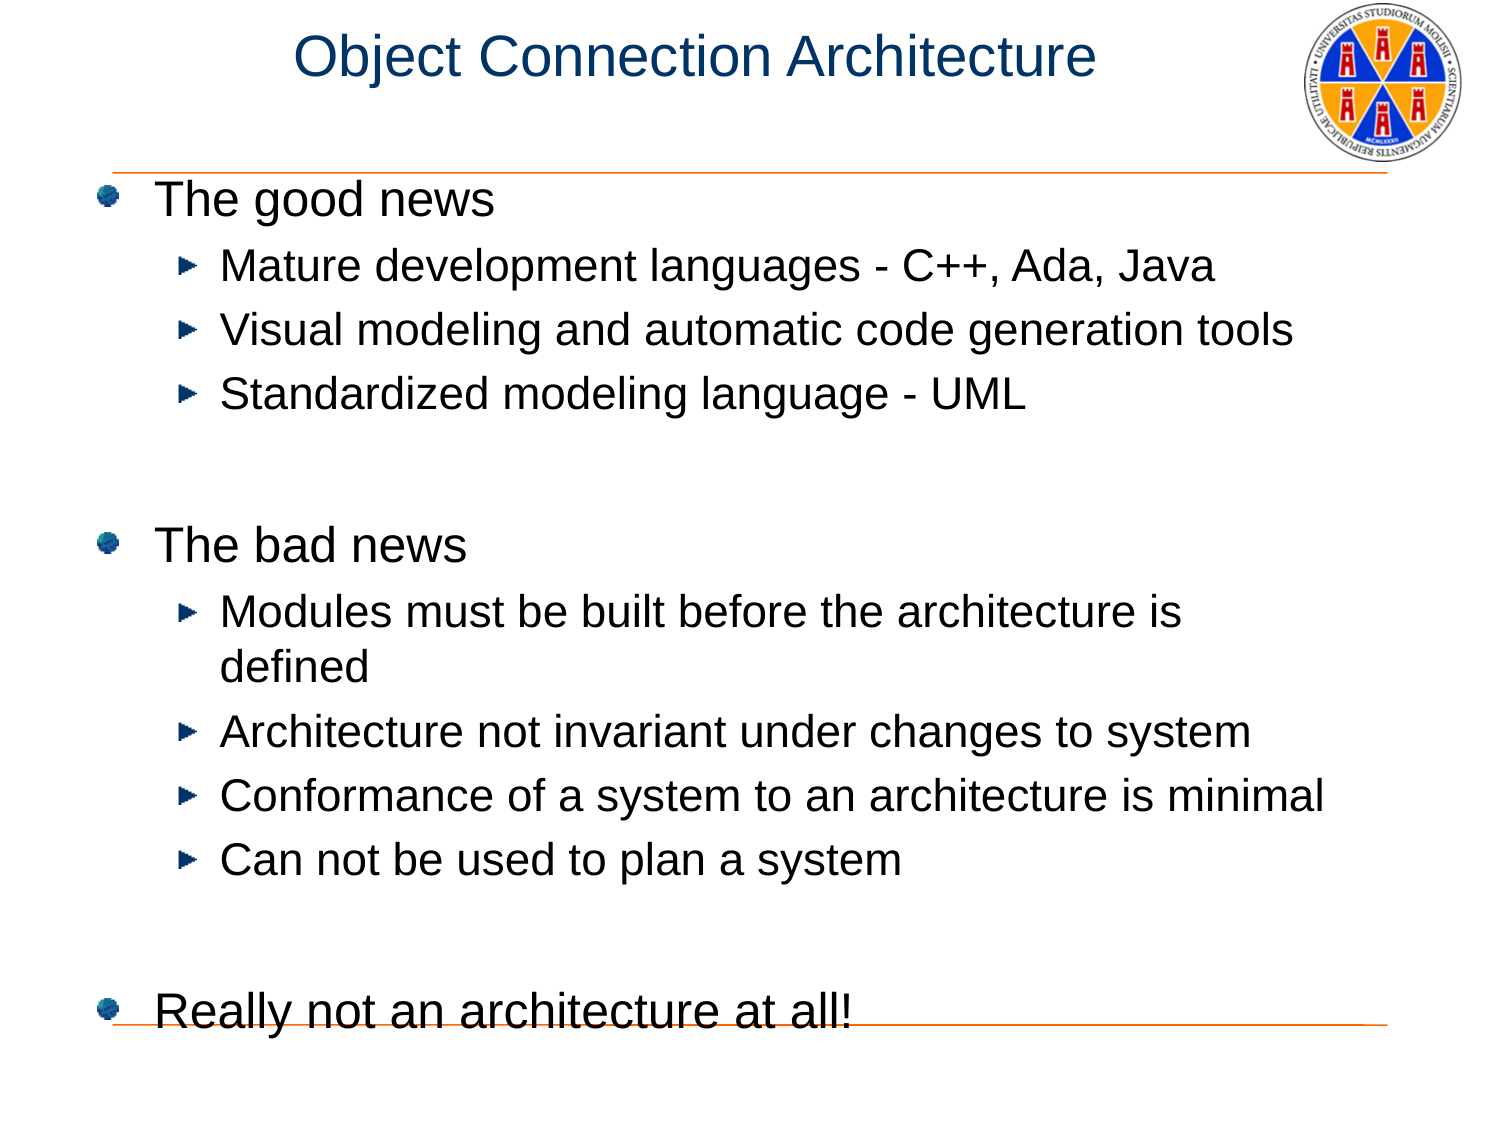

# Object Connection Architecture
The good news
Mature development languages - C++, Ada, Java
Visual modeling and automatic code generation tools
Standardized modeling language - UML

The bad news
Modules must be built before the architecture is defined
Architecture not invariant under changes to system
Conformance of a system to an architecture is minimal
Can not be used to plan a system

Really not an architecture at all!